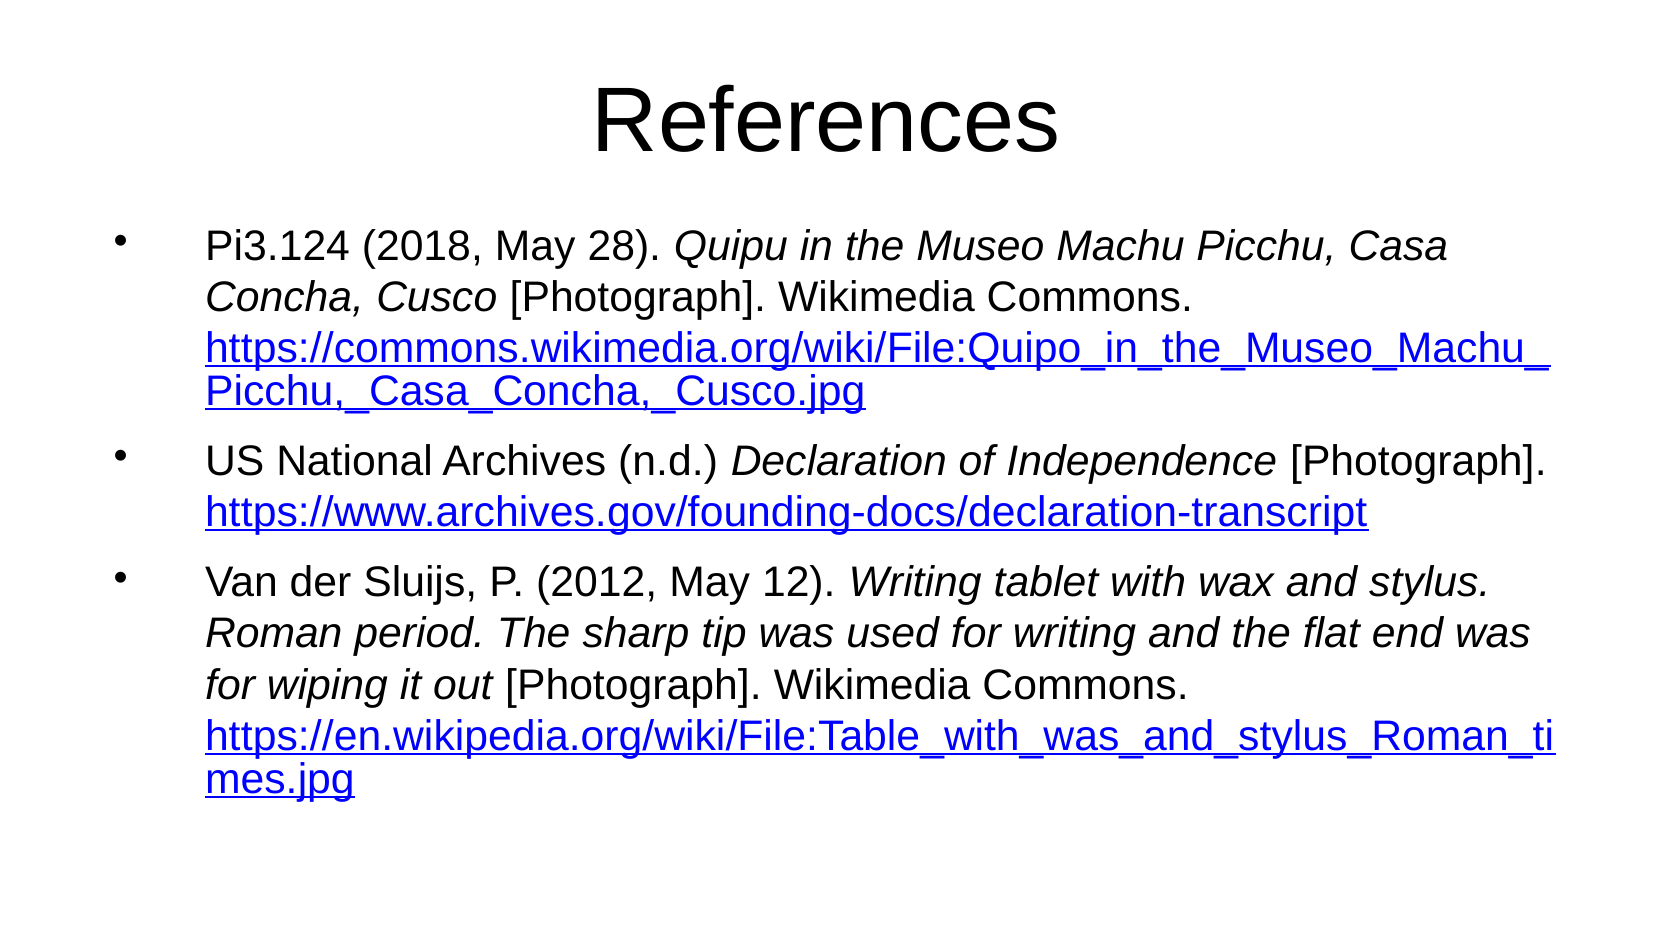

References
Pi3.124 (2018, May 28). Quipu in the Museo Machu Picchu, Casa Concha, Cusco [Photograph]. Wikimedia Commons. https://commons.wikimedia.org/wiki/File:Quipo_in_the_Museo_Machu_Picchu,_Casa_Concha,_Cusco.jpg
US National Archives (n.d.) Declaration of Independence [Photograph]. https://www.archives.gov/founding-docs/declaration-transcript
Van der Sluijs, P. (2012, May 12). Writing tablet with wax and stylus. Roman period. The sharp tip was used for writing and the flat end was for wiping it out [Photograph]. Wikimedia Commons. https://en.wikipedia.org/wiki/File:Table_with_was_and_stylus_Roman_times.jpg